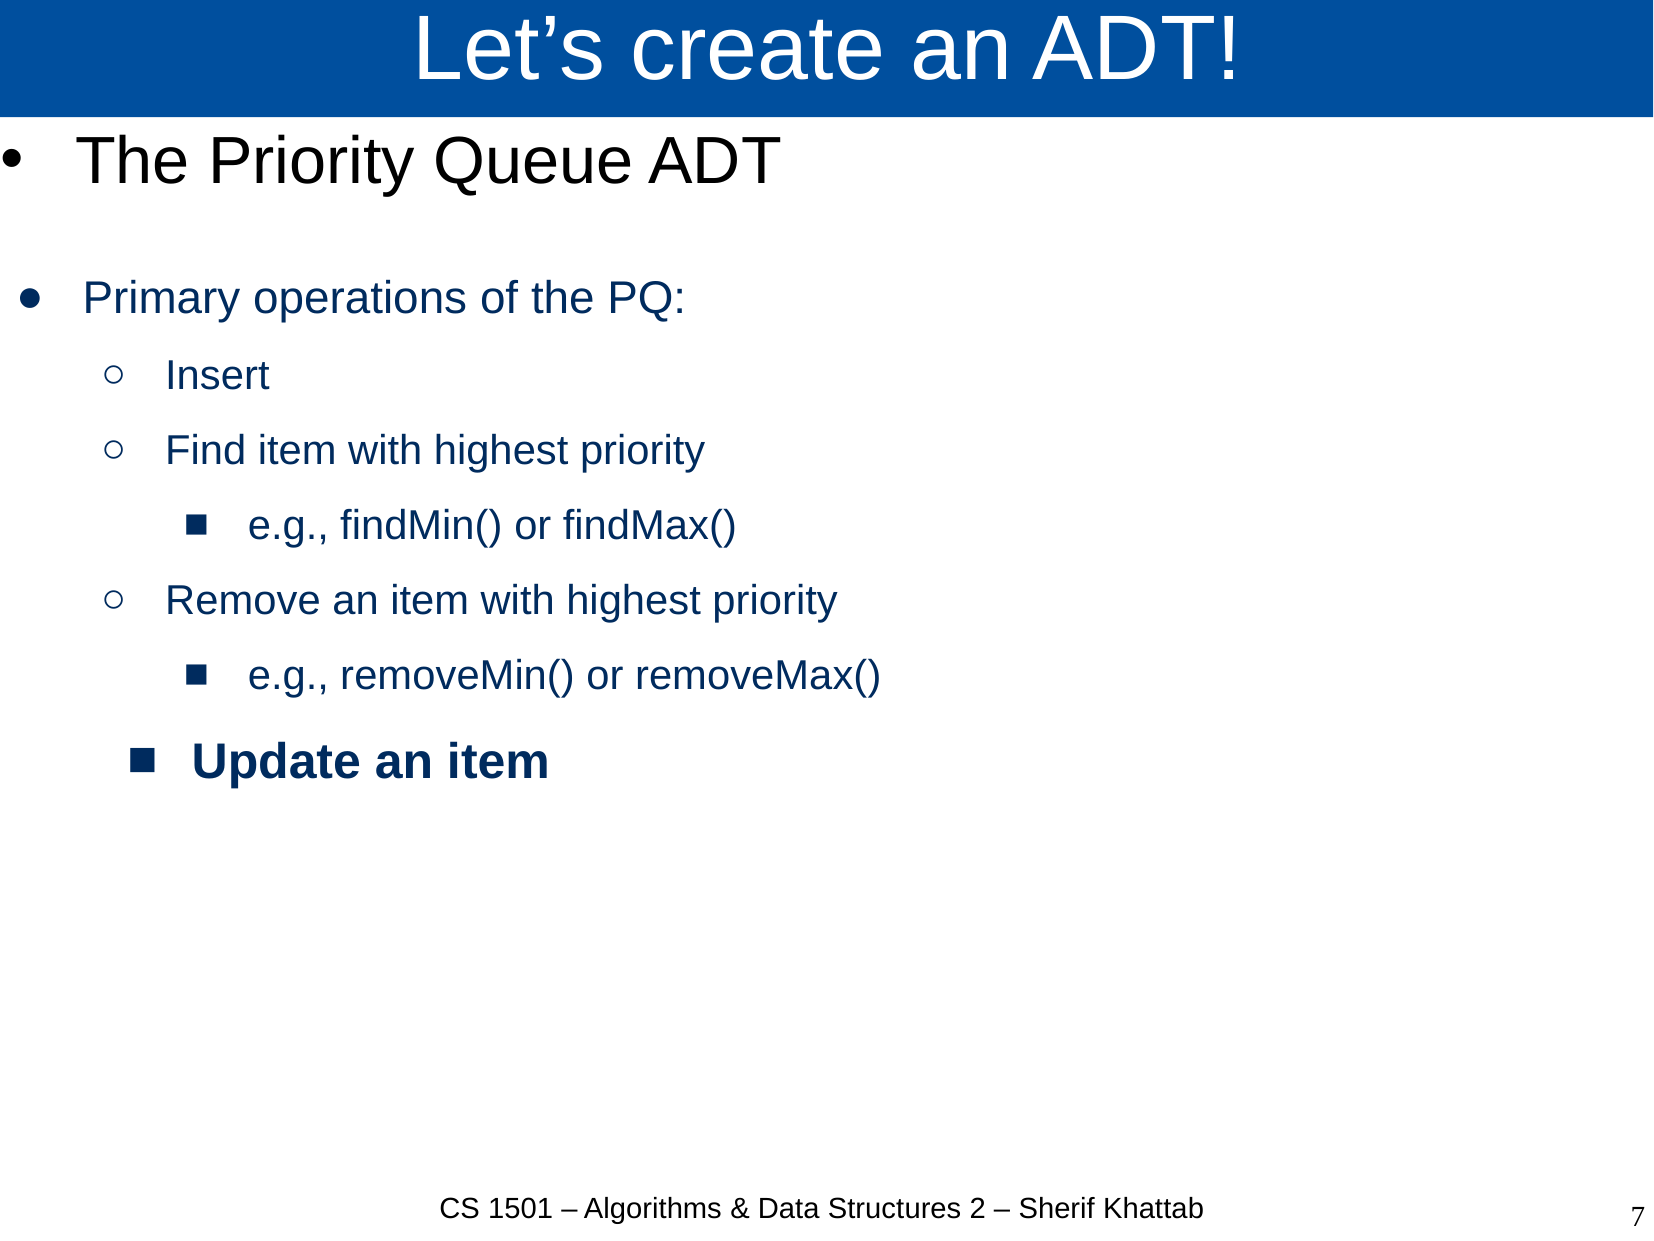

# Let’s create an ADT!
The Priority Queue ADT
Primary operations of the PQ:
Insert
Find item with highest priority
e.g., findMin() or findMax()
Remove an item with highest priority
e.g., removeMin() or removeMax()
Update an item
CS 1501 – Algorithms & Data Structures 2 – Sherif Khattab
7